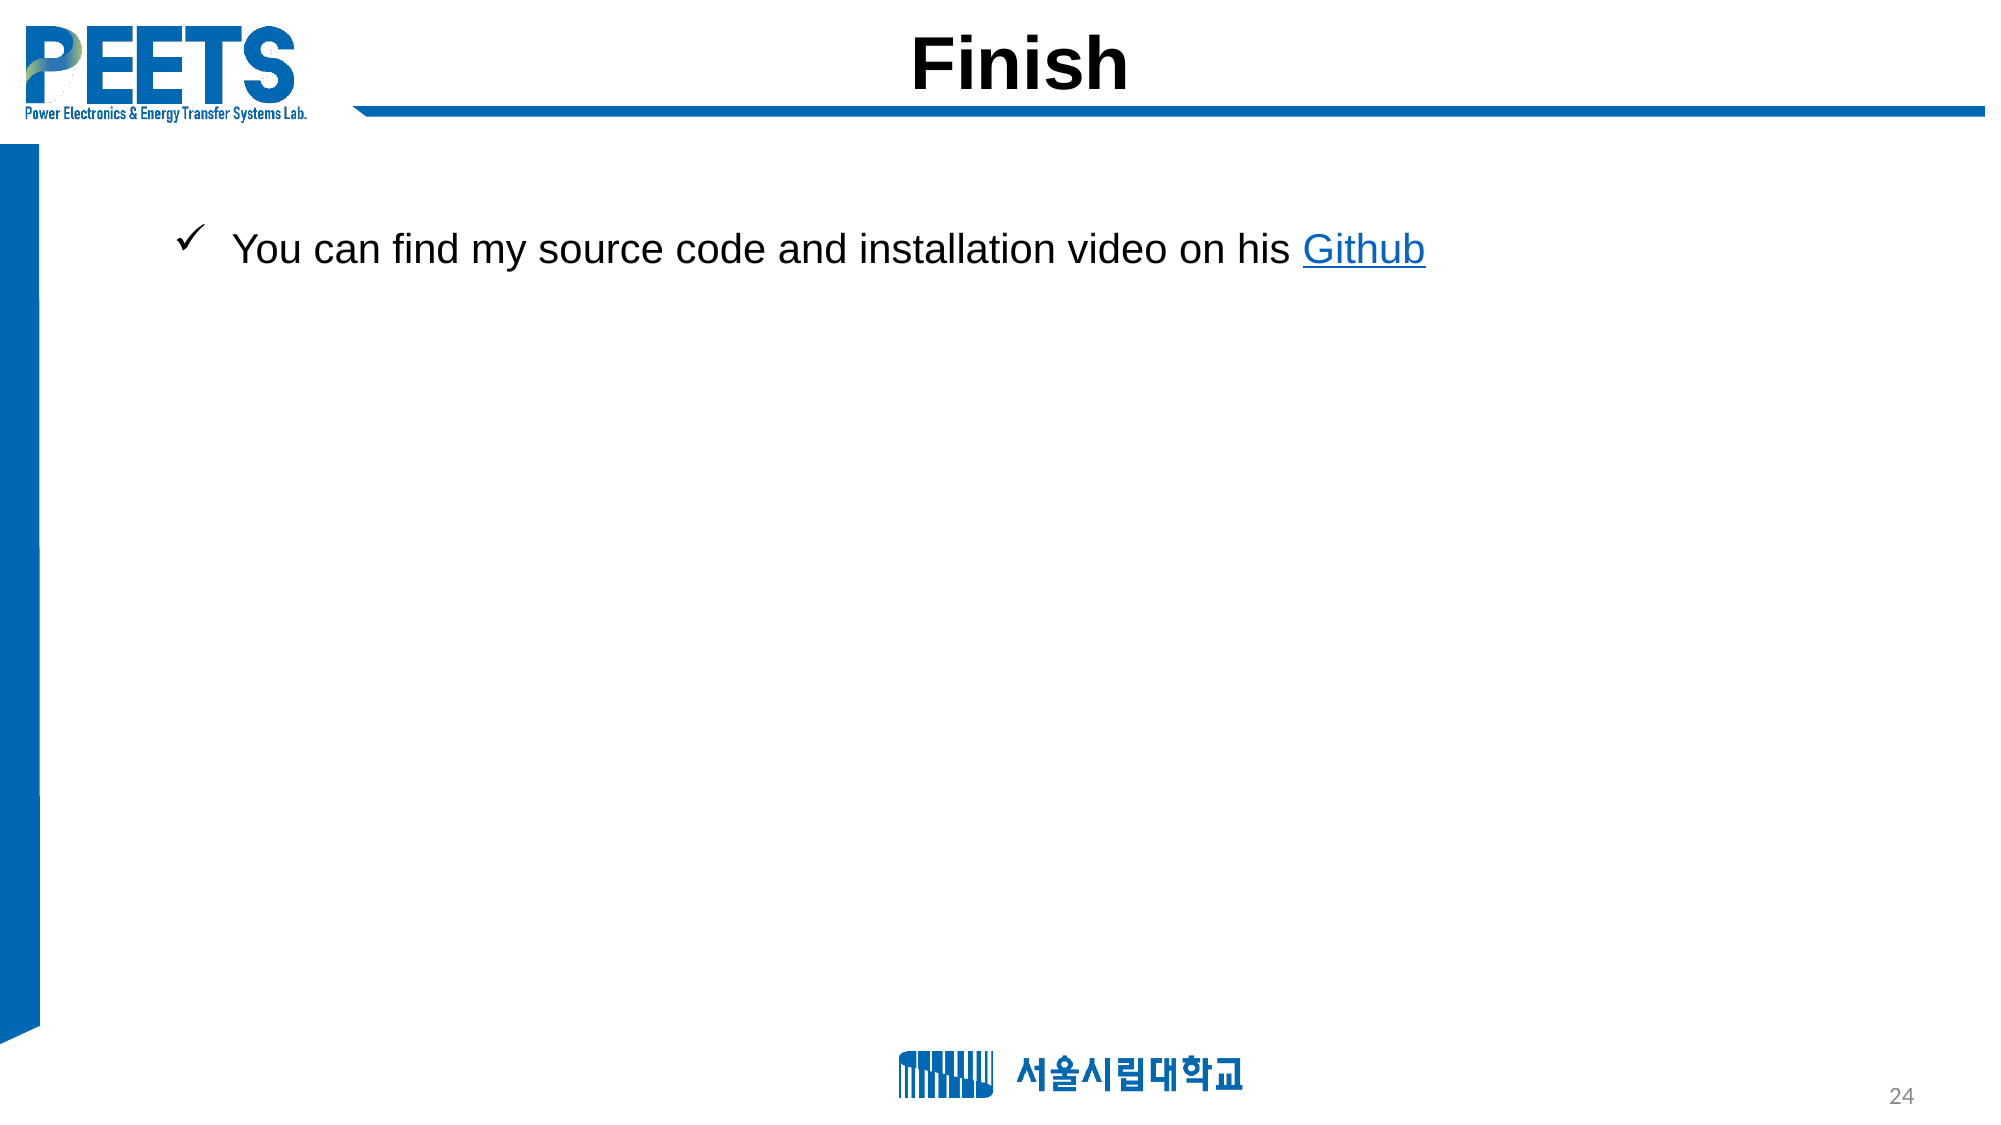

# Finish
 You can find my source code and installation video on his Github

24